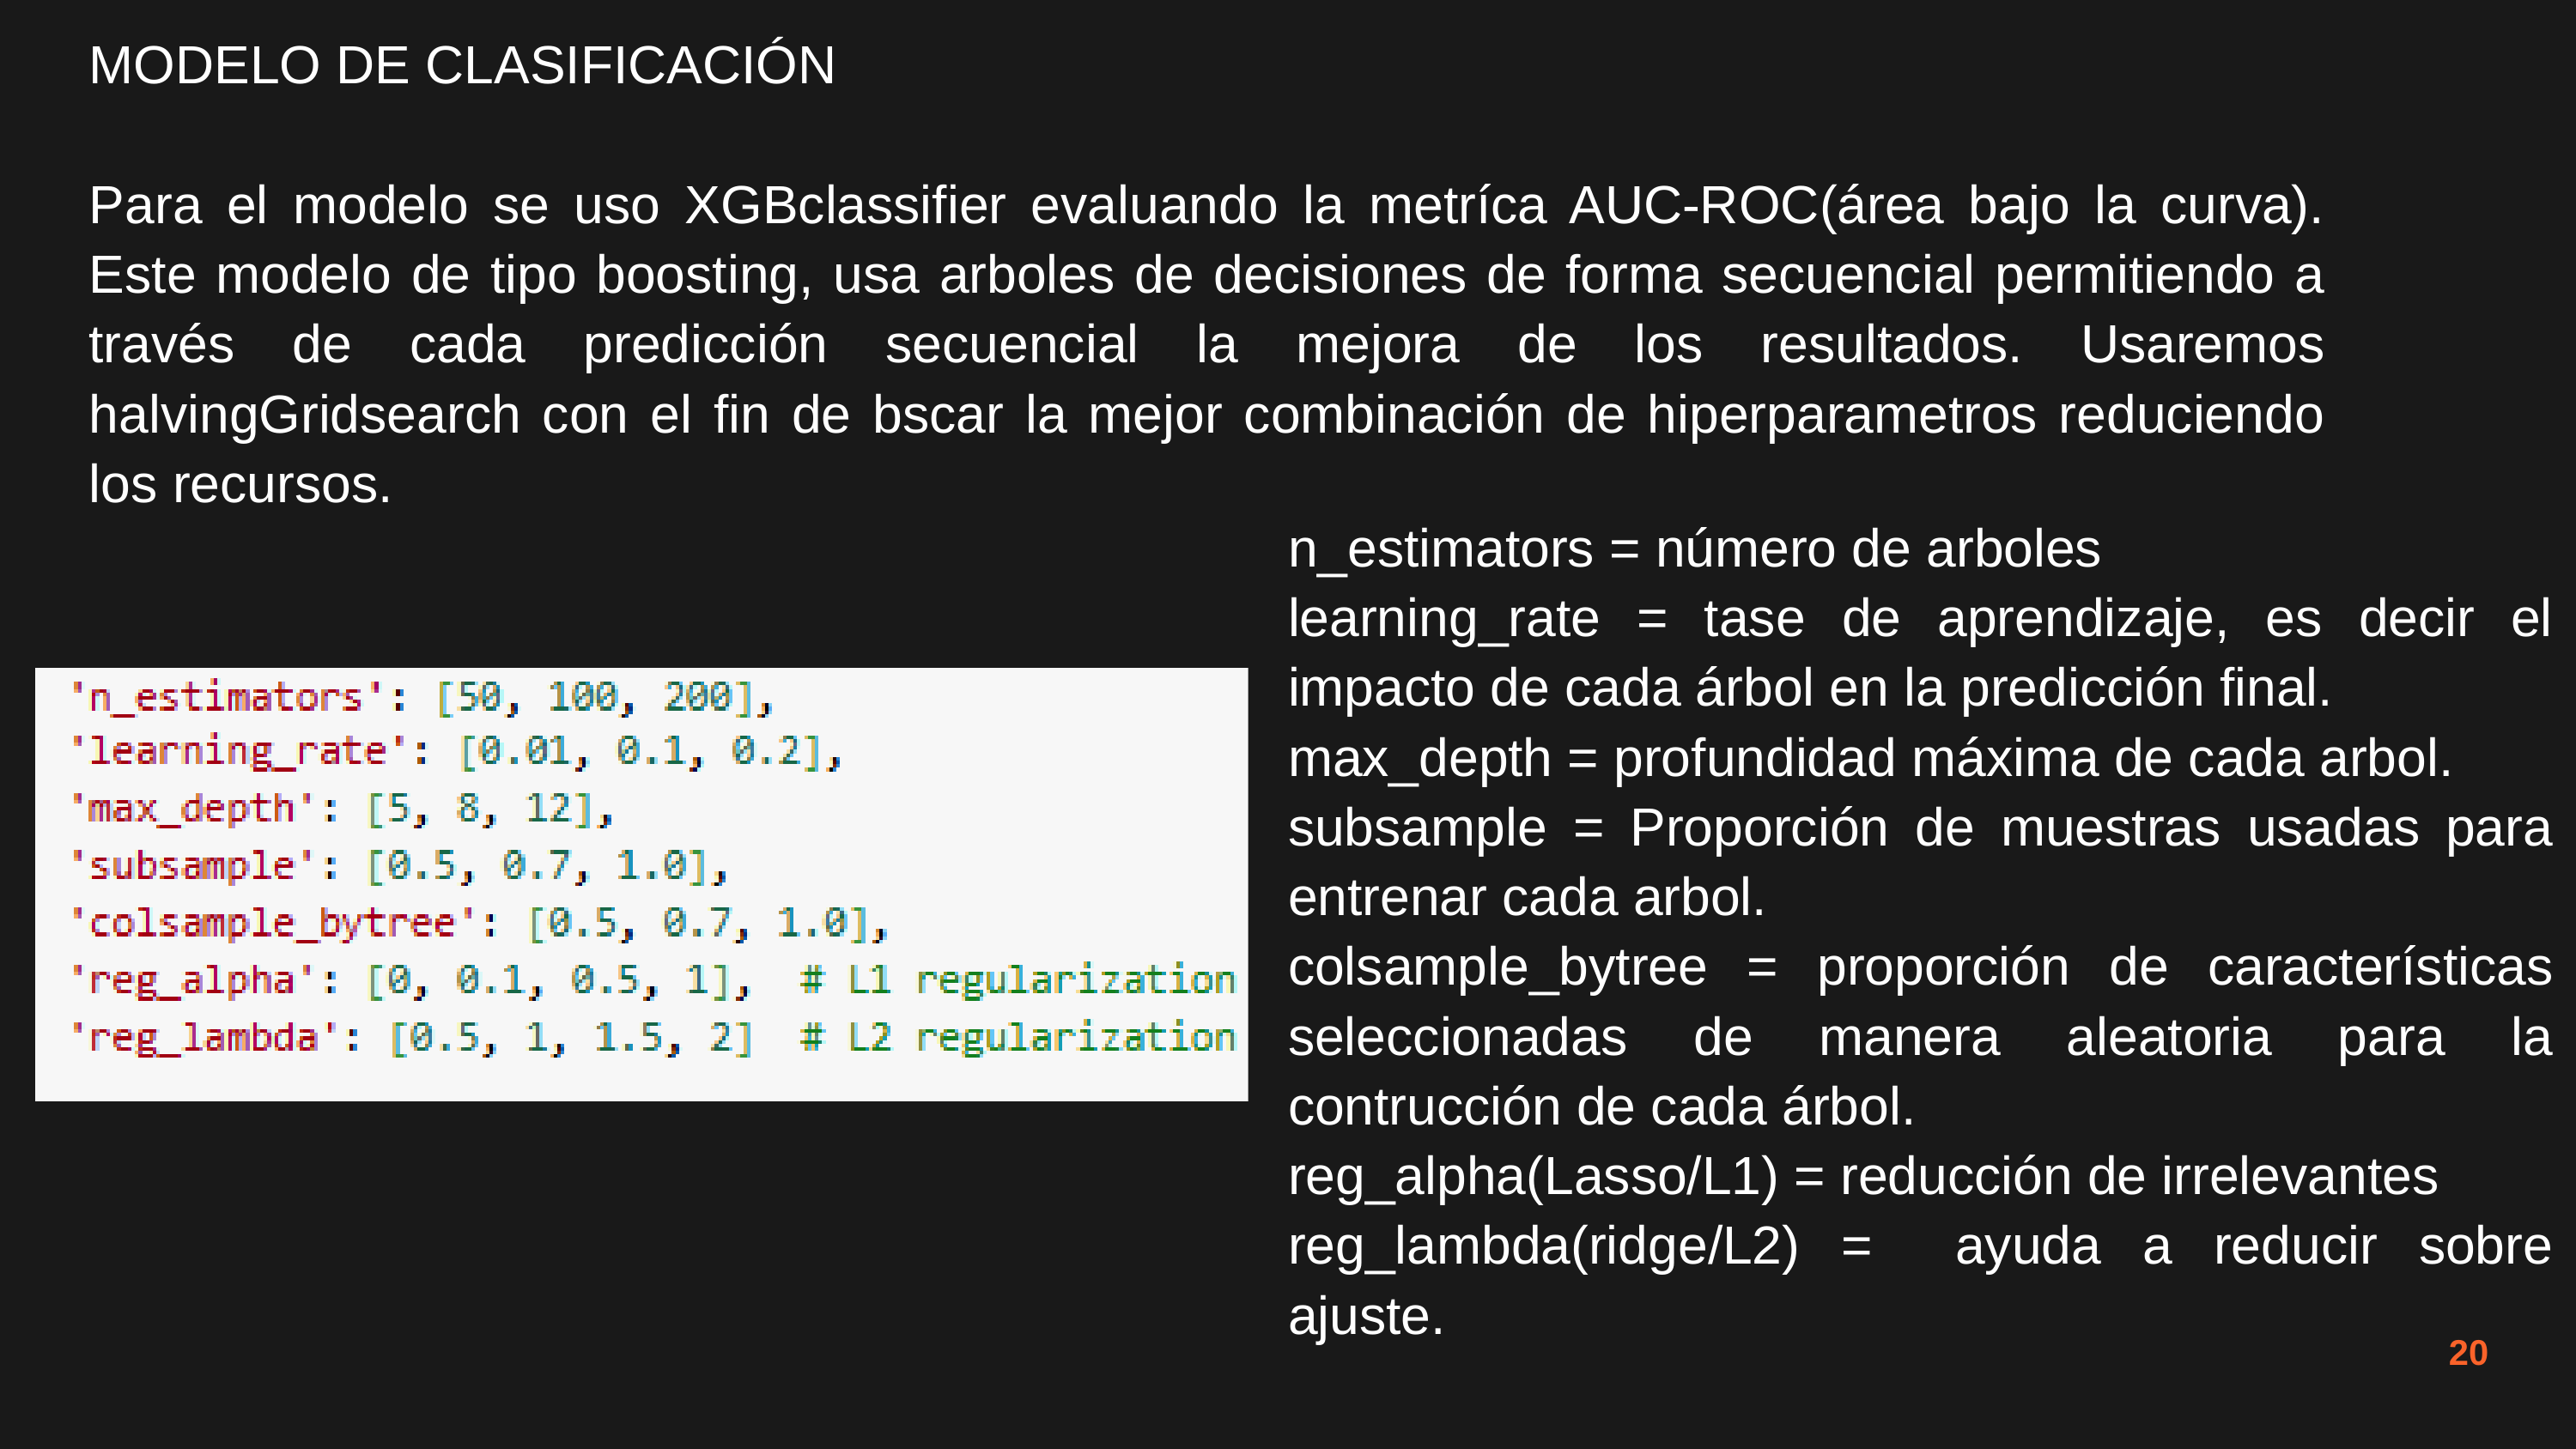

MODELO DE CLASIFICACIÓN

Para el modelo se uso XGBclassifier evaluando la metríca AUC-ROC(área bajo la curva). Este modelo de tipo boosting, usa arboles de decisiones de forma secuencial permitiendo a través de cada predicción secuencial la mejora de los resultados. Usaremos halvingGridsearch con el fin de bscar la mejor combinación de hiperparametros reduciendo los recursos.
n_estimators = número de arboles
learning_rate = tase de aprendizaje, es decir el impacto de cada árbol en la predicción final.
max_depth = profundidad máxima de cada arbol.
subsample = Proporción de muestras usadas para entrenar cada arbol.
colsample_bytree = proporción de características seleccionadas de manera aleatoria para la contrucción de cada árbol.
reg_alpha(Lasso/L1) = reducción de irrelevantes
reg_lambda(ridge/L2) =  ayuda a reducir sobre ajuste.

20